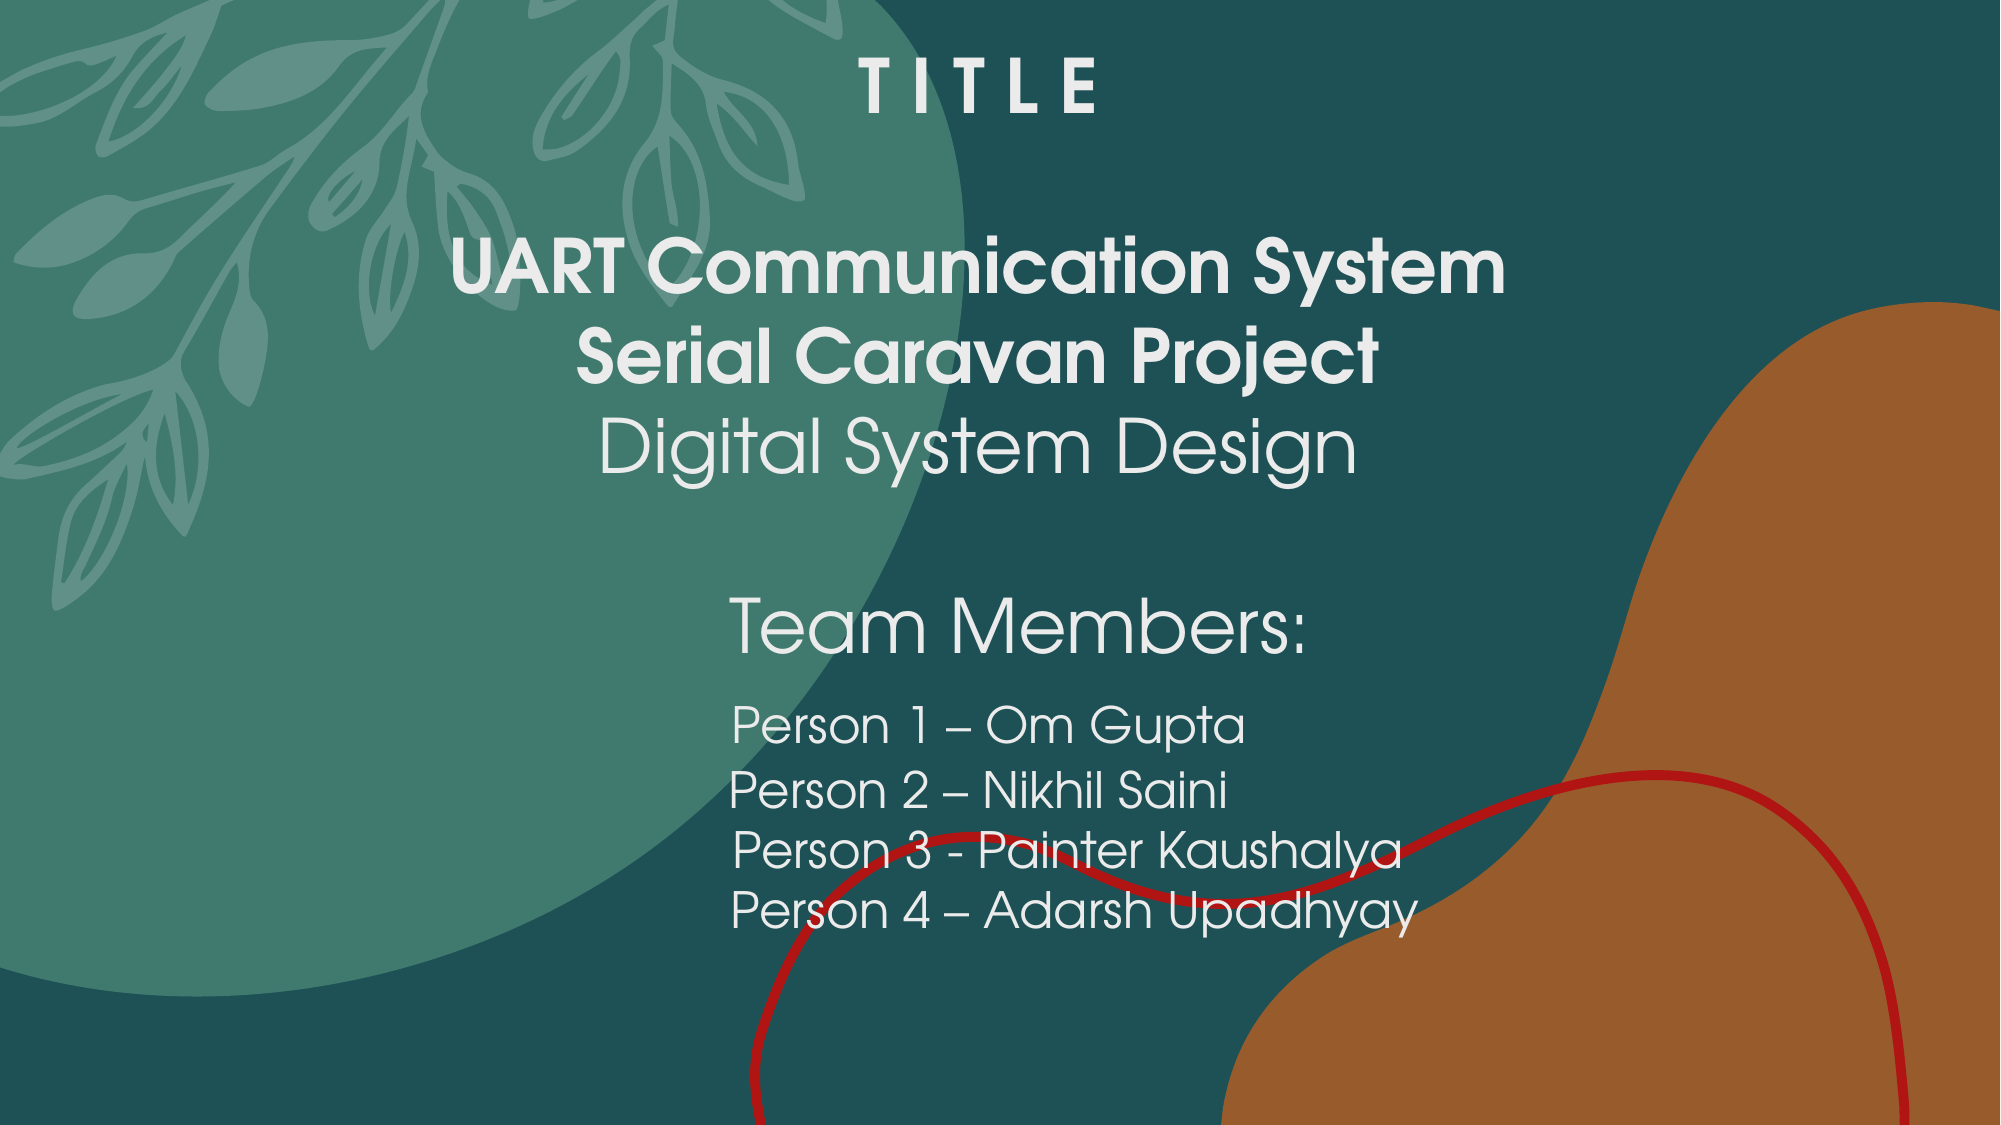

# T I T L E UART Communication System Serial Caravan Project Digital System Design Team Members: Person 1 – Om Gupta Person 2 – Nikhil Saini Person 3 - Painter Kaushalya Person 4 – Adarsh Upadhyay